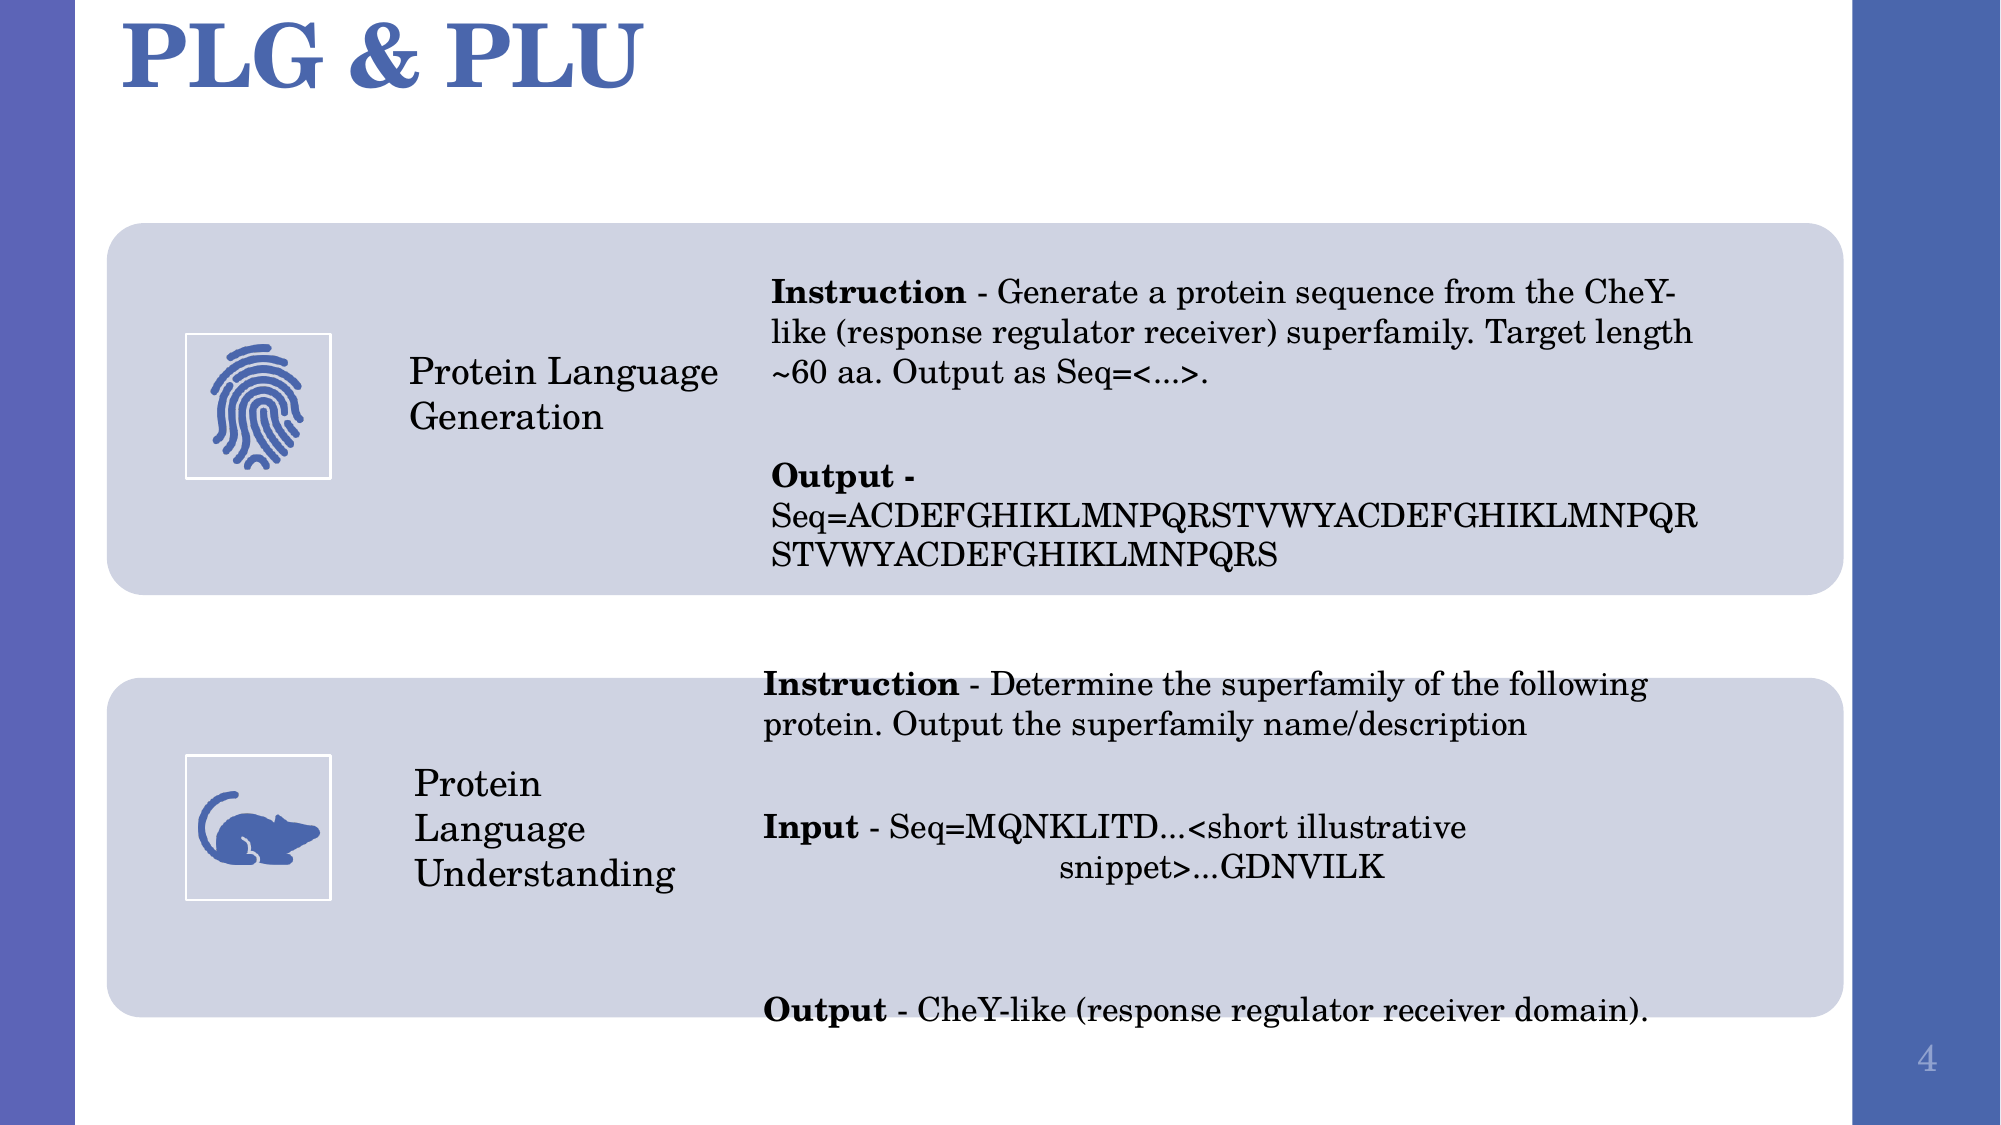

PLG & PLU
Protein Language Generation
Instruction - Generate a protein sequence from the CheY-like (response regulator receiver) superfamily. Target length ~60 aa. Output as Seq=<...>.

Output - Seq=ACDEFGHIKLMNPQRSTVWYACDEFGHIKLMNPQRSTVWYACDEFGHIKLMNPQRS
Protein Language Understanding
Instruction - Determine the superfamily of the following protein. Output the superfamily name/description

Input - Seq=MQNKLITD...<short illustrative                                                     snippet>...GDNVILK

Output - CheY-like (response regulator receiver domain).
4